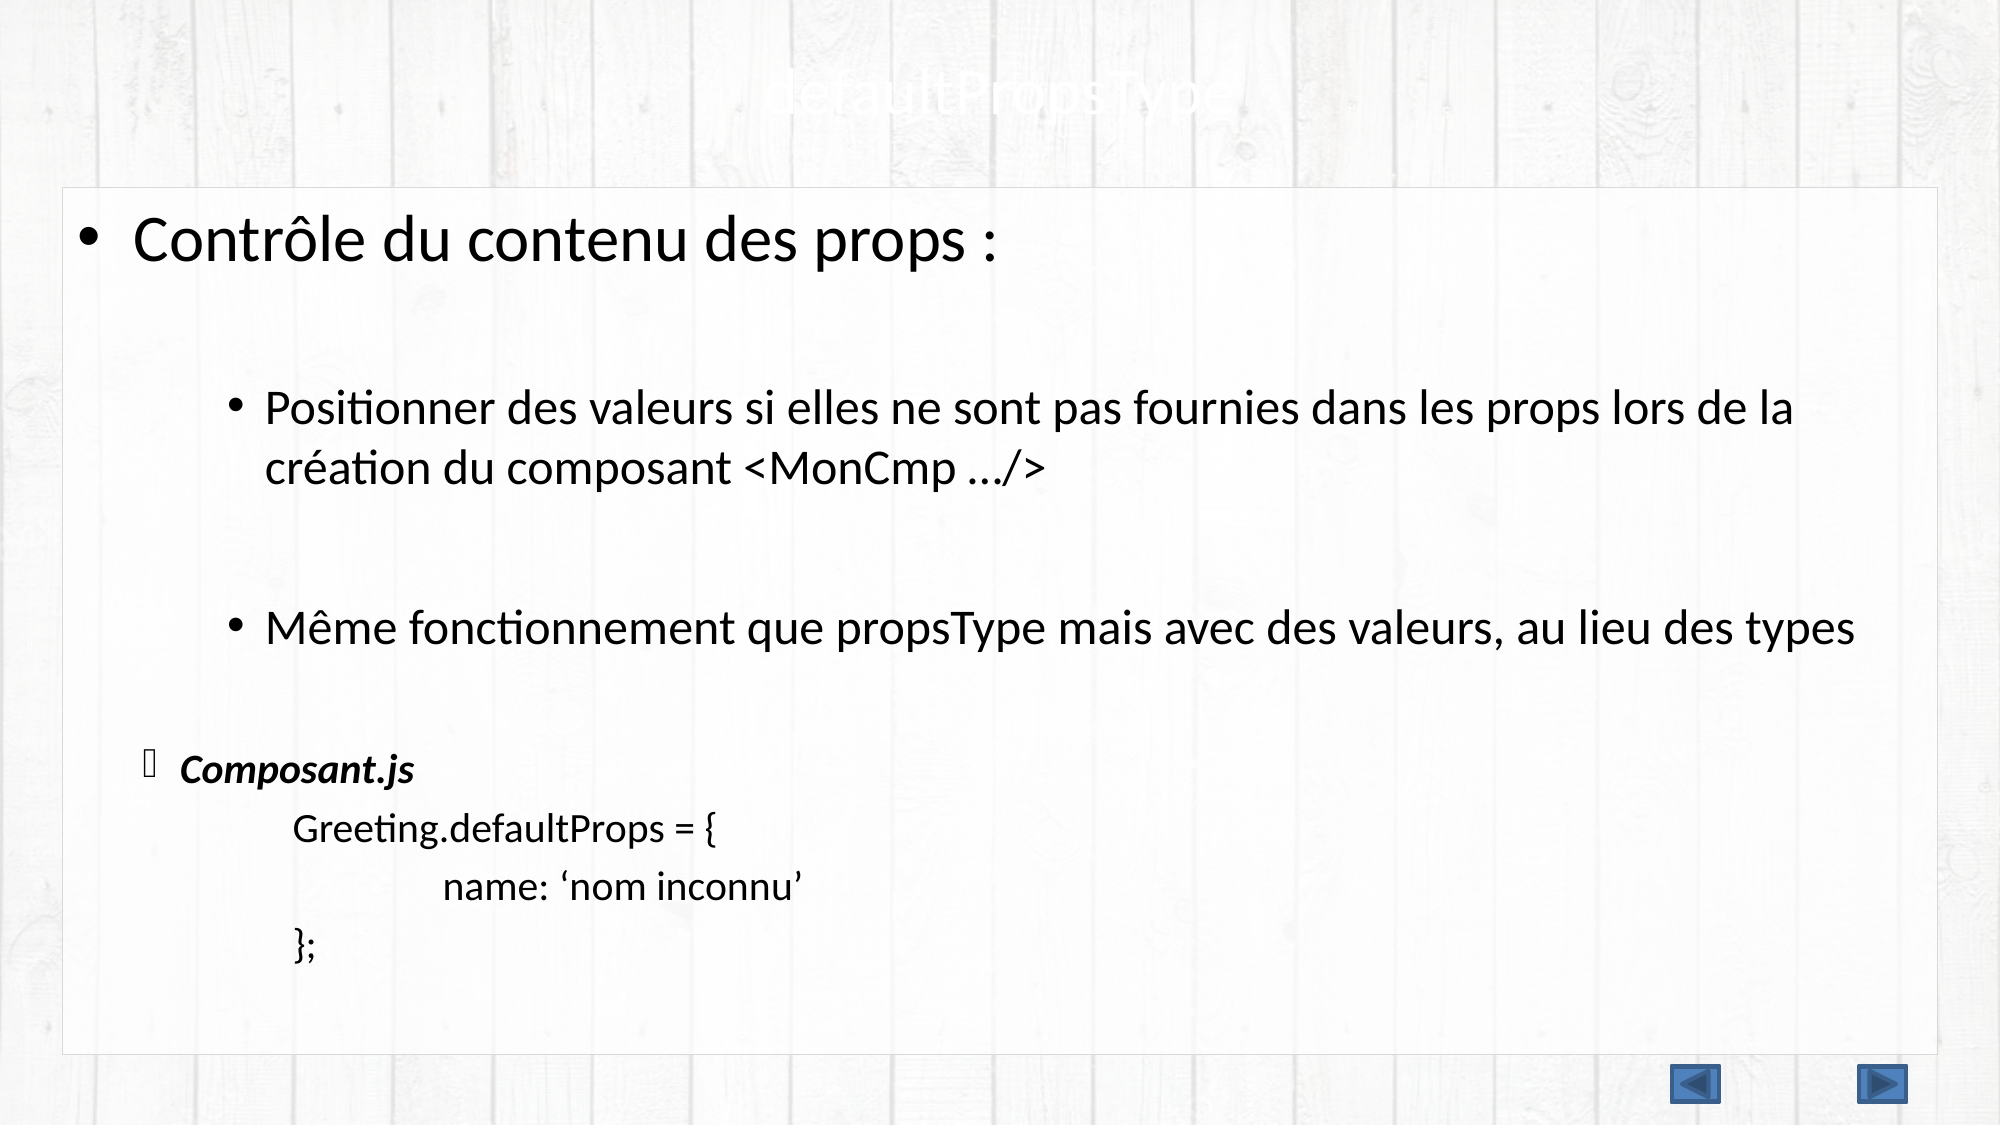

# defaultPropsType
Contrôle du contenu des props :

Positionner des valeurs si elles ne sont pas fournies dans les props lors de la création du composant <MonCmp …/>

Même fonctionnement que propsType mais avec des valeurs, au lieu des types

Composant.js
	Greeting.defaultProps = {
  		name: ‘nom inconnu’
	};